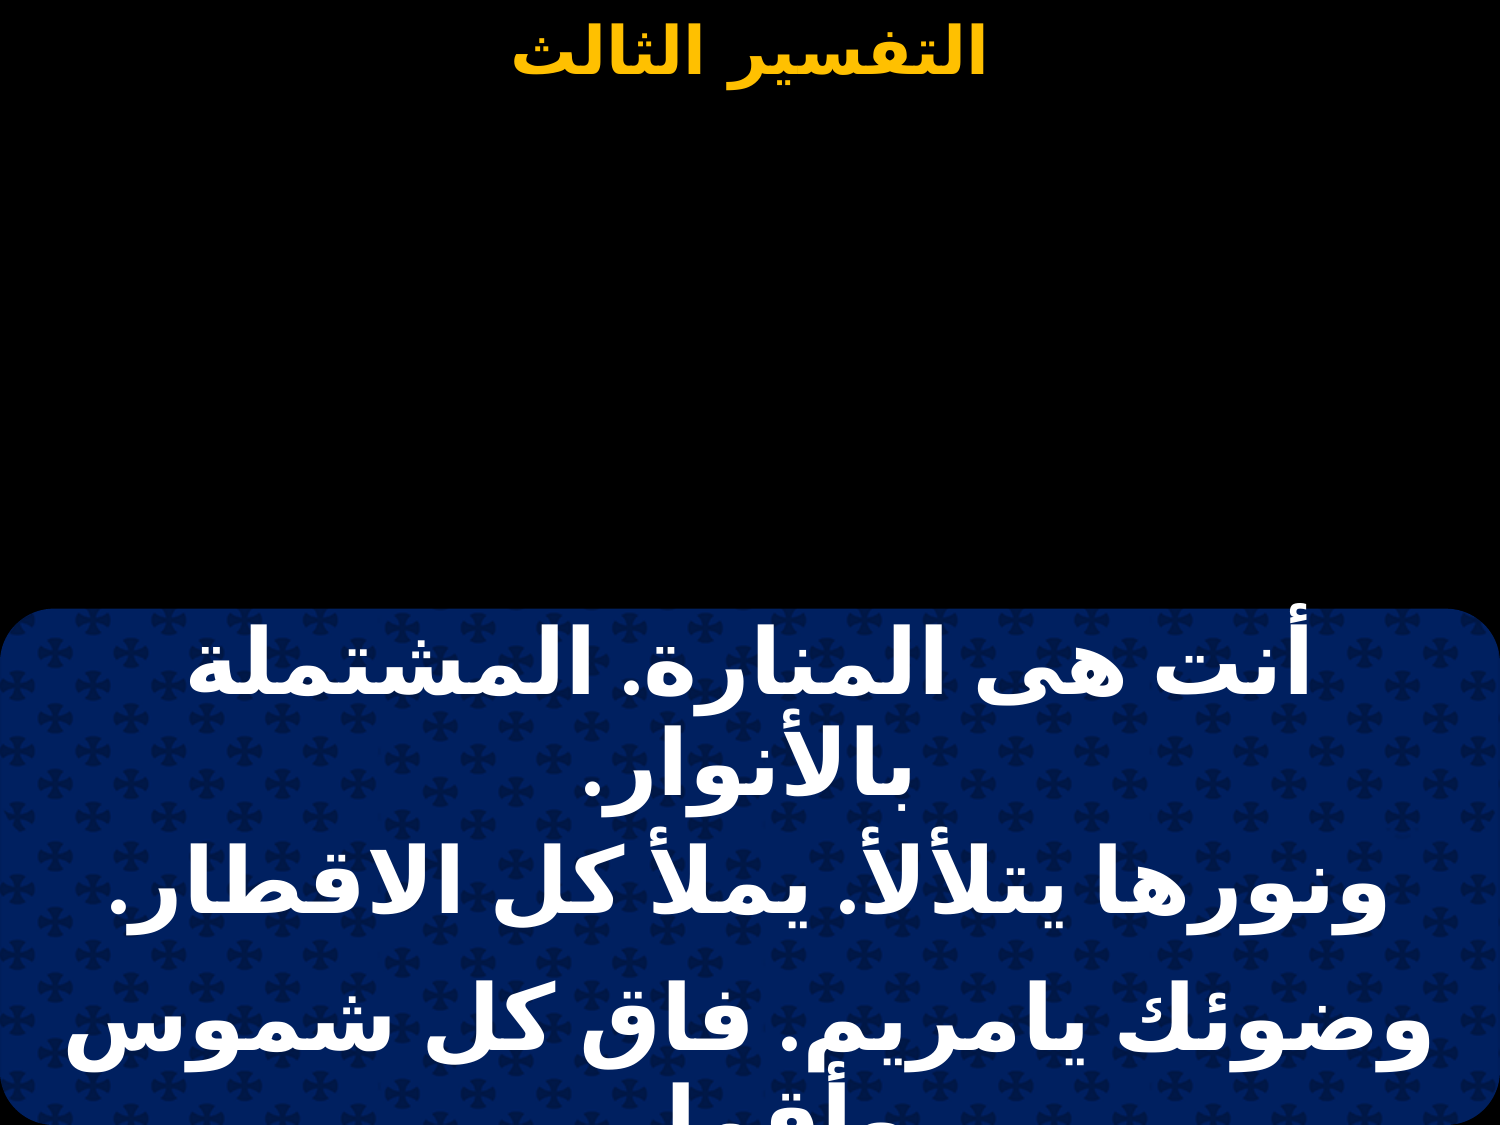

#
| أنت هى المنارة. المشتملة بالأنوار. |
| --- |
| ونورها يتلألأ. يملأ كل الاقطار. |
|  |
| وضوئك يامريم. فاق كل شموس وأقمار. |
| فقت كل مراتب. وسائر كل طقوس. |